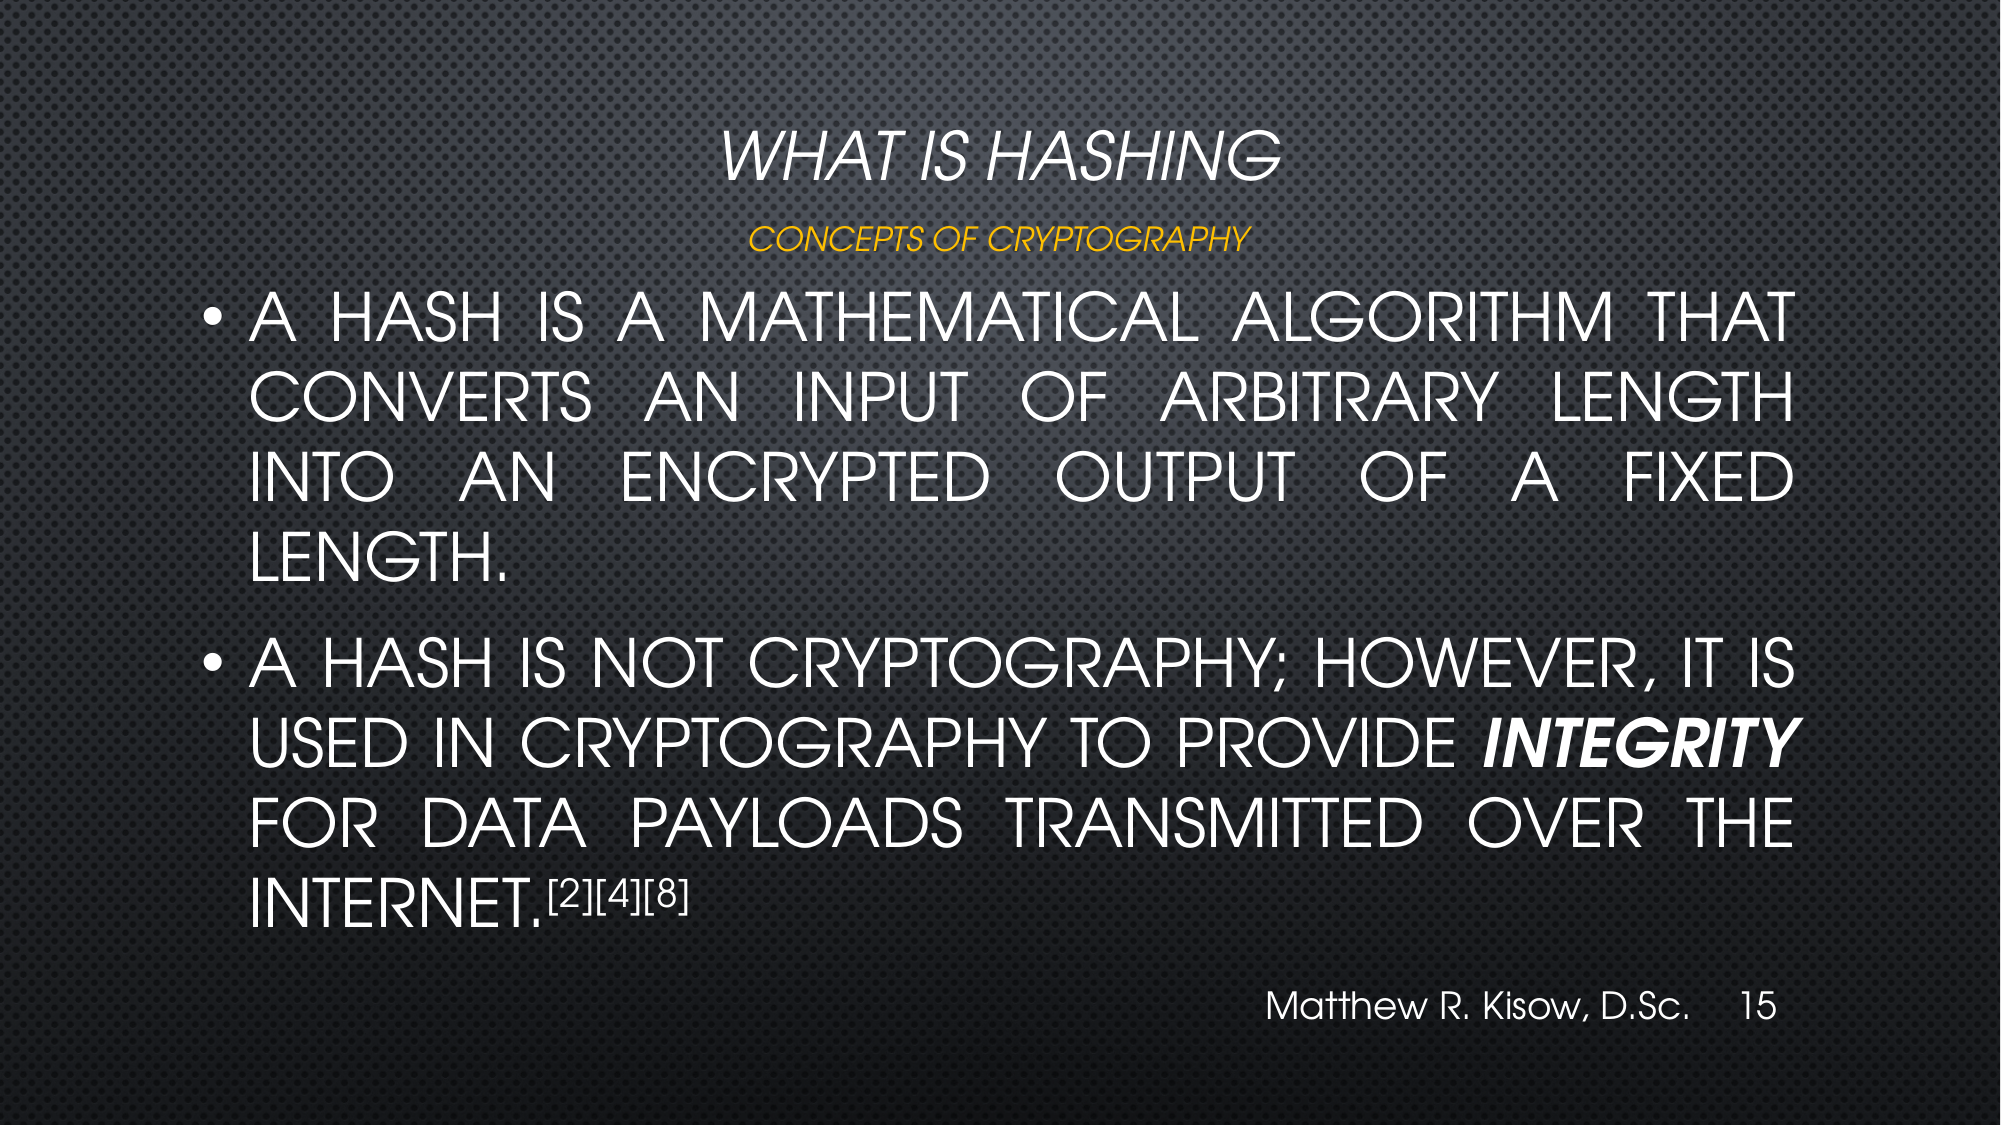

# What is hashing
Concepts of Cryptography
A hash is a mathematical algorithm that converts an input of arbitrary length into an encrypted output of a fixed length.
A hash is not cryptography; however, it is used in cryptography to provide integrity for data payloads transmitted over the Internet.[2][4][8]